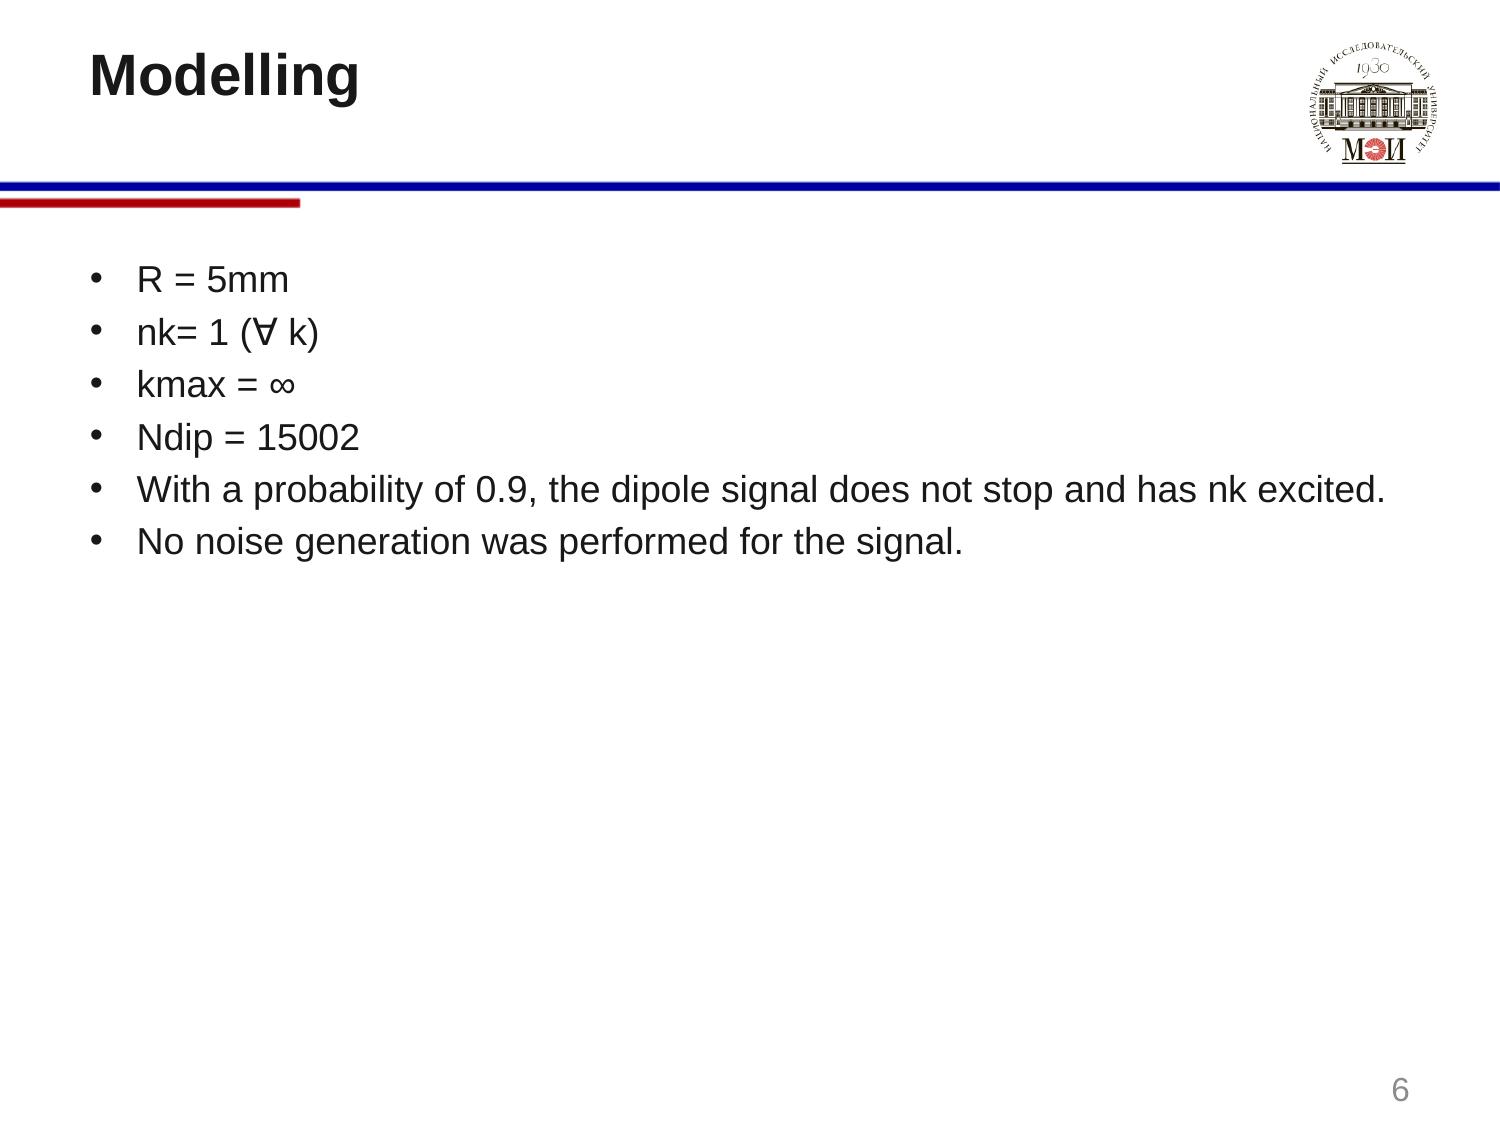

# Modelling
R = 5mm
nk= 1 (∀ k)
kmax = ∞
Ndip = 15002
With a probability of 0.9, the dipole signal does not stop and has nk excited.
No noise generation was performed for the signal.

6